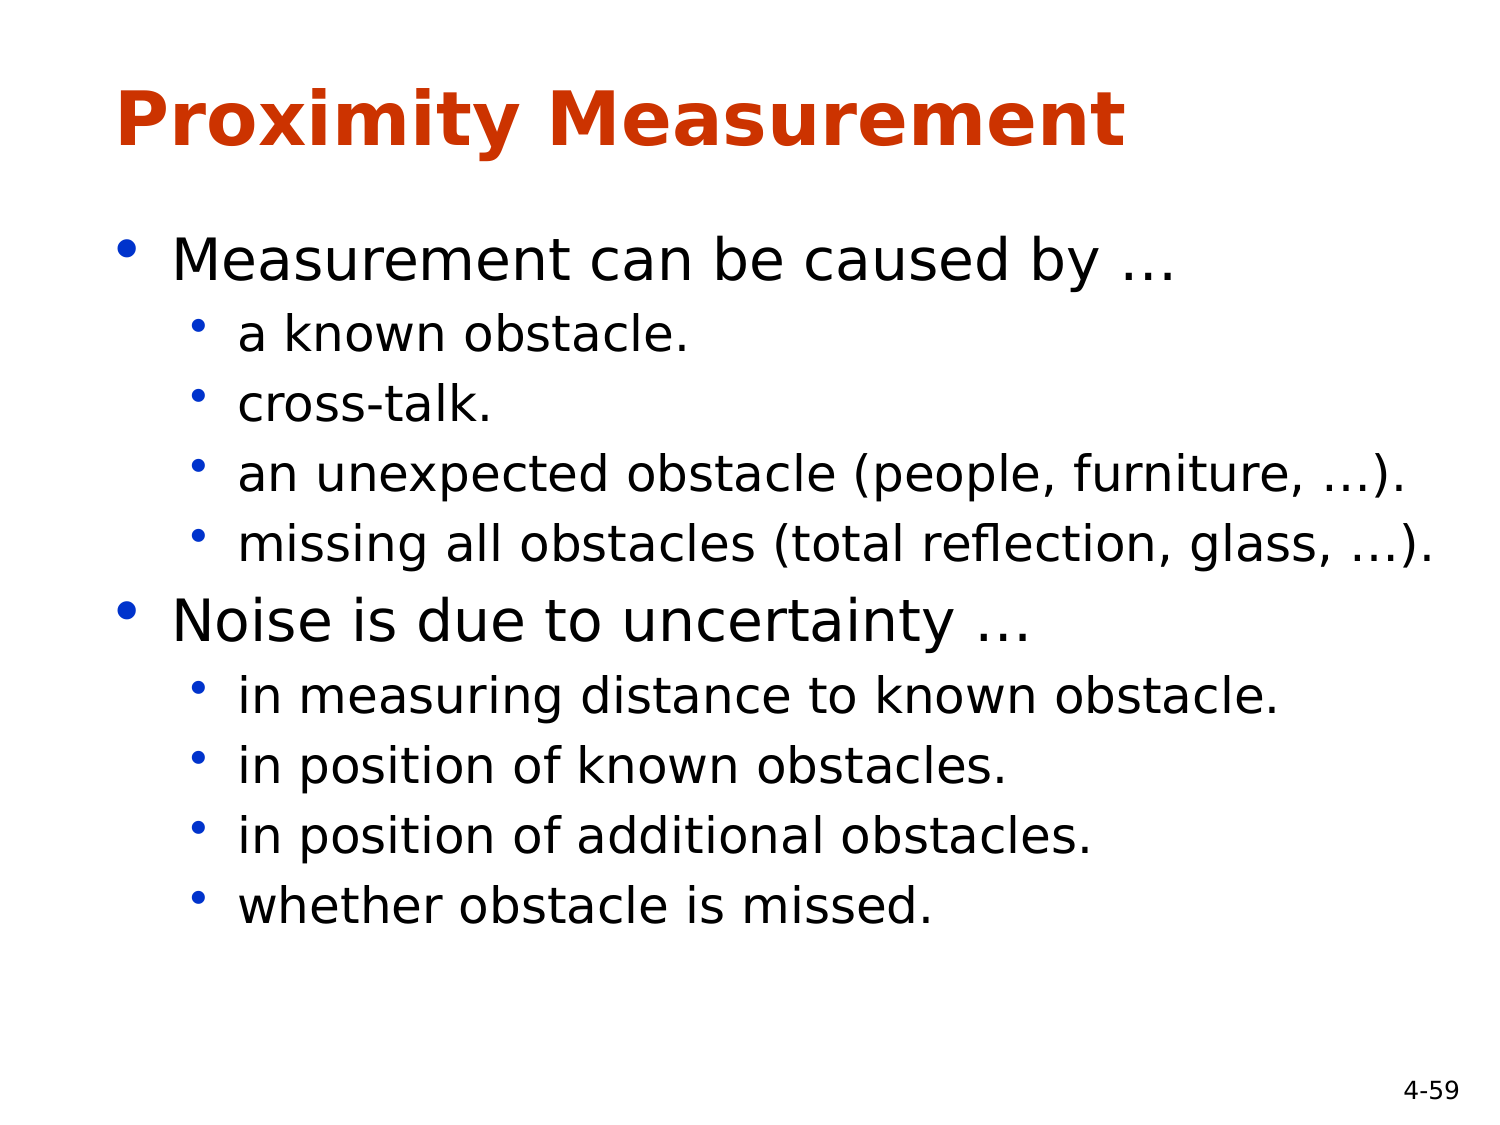

# Proximity Measurement
Measurement can be caused by …
a known obstacle.
cross-talk.
an unexpected obstacle (people, furniture, …).
missing all obstacles (total reflection, glass, …).
Noise is due to uncertainty …
in measuring distance to known obstacle.
in position of known obstacles.
in position of additional obstacles.
whether obstacle is missed.